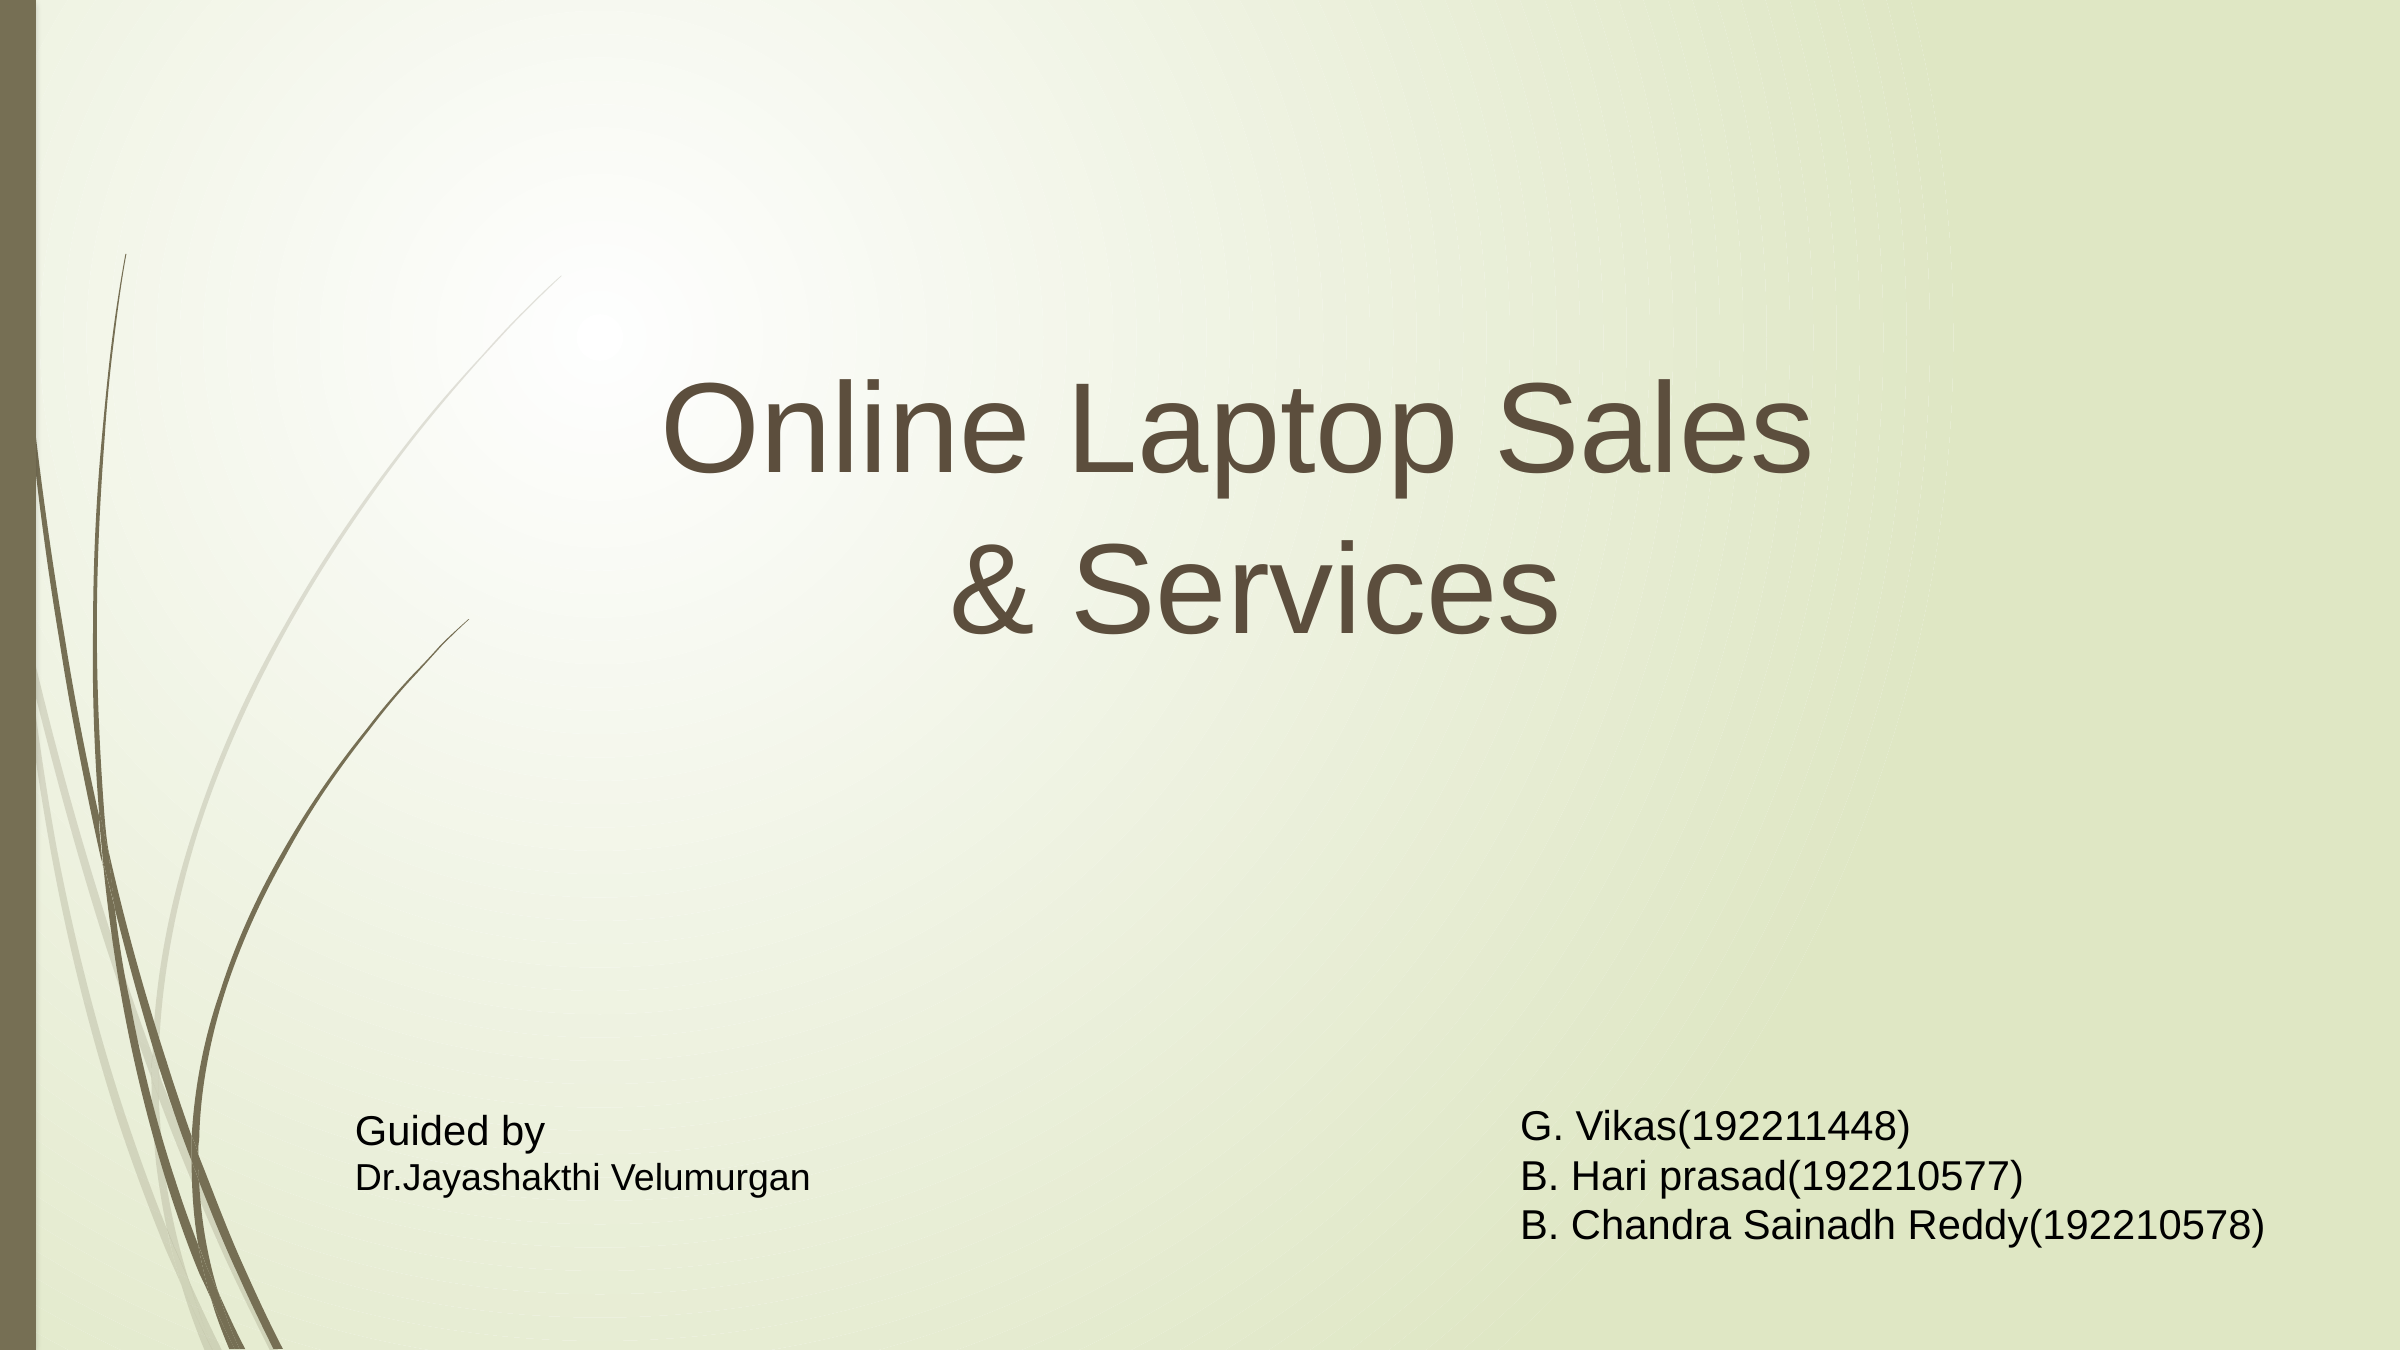

Online Laptop Sales
& Services

G. Vikas(192211448)
B. Hari prasad(192210577)
B. Chandra Sainadh Reddy(192210578)
Guided by
Dr.Jayashakthi Velumurgan